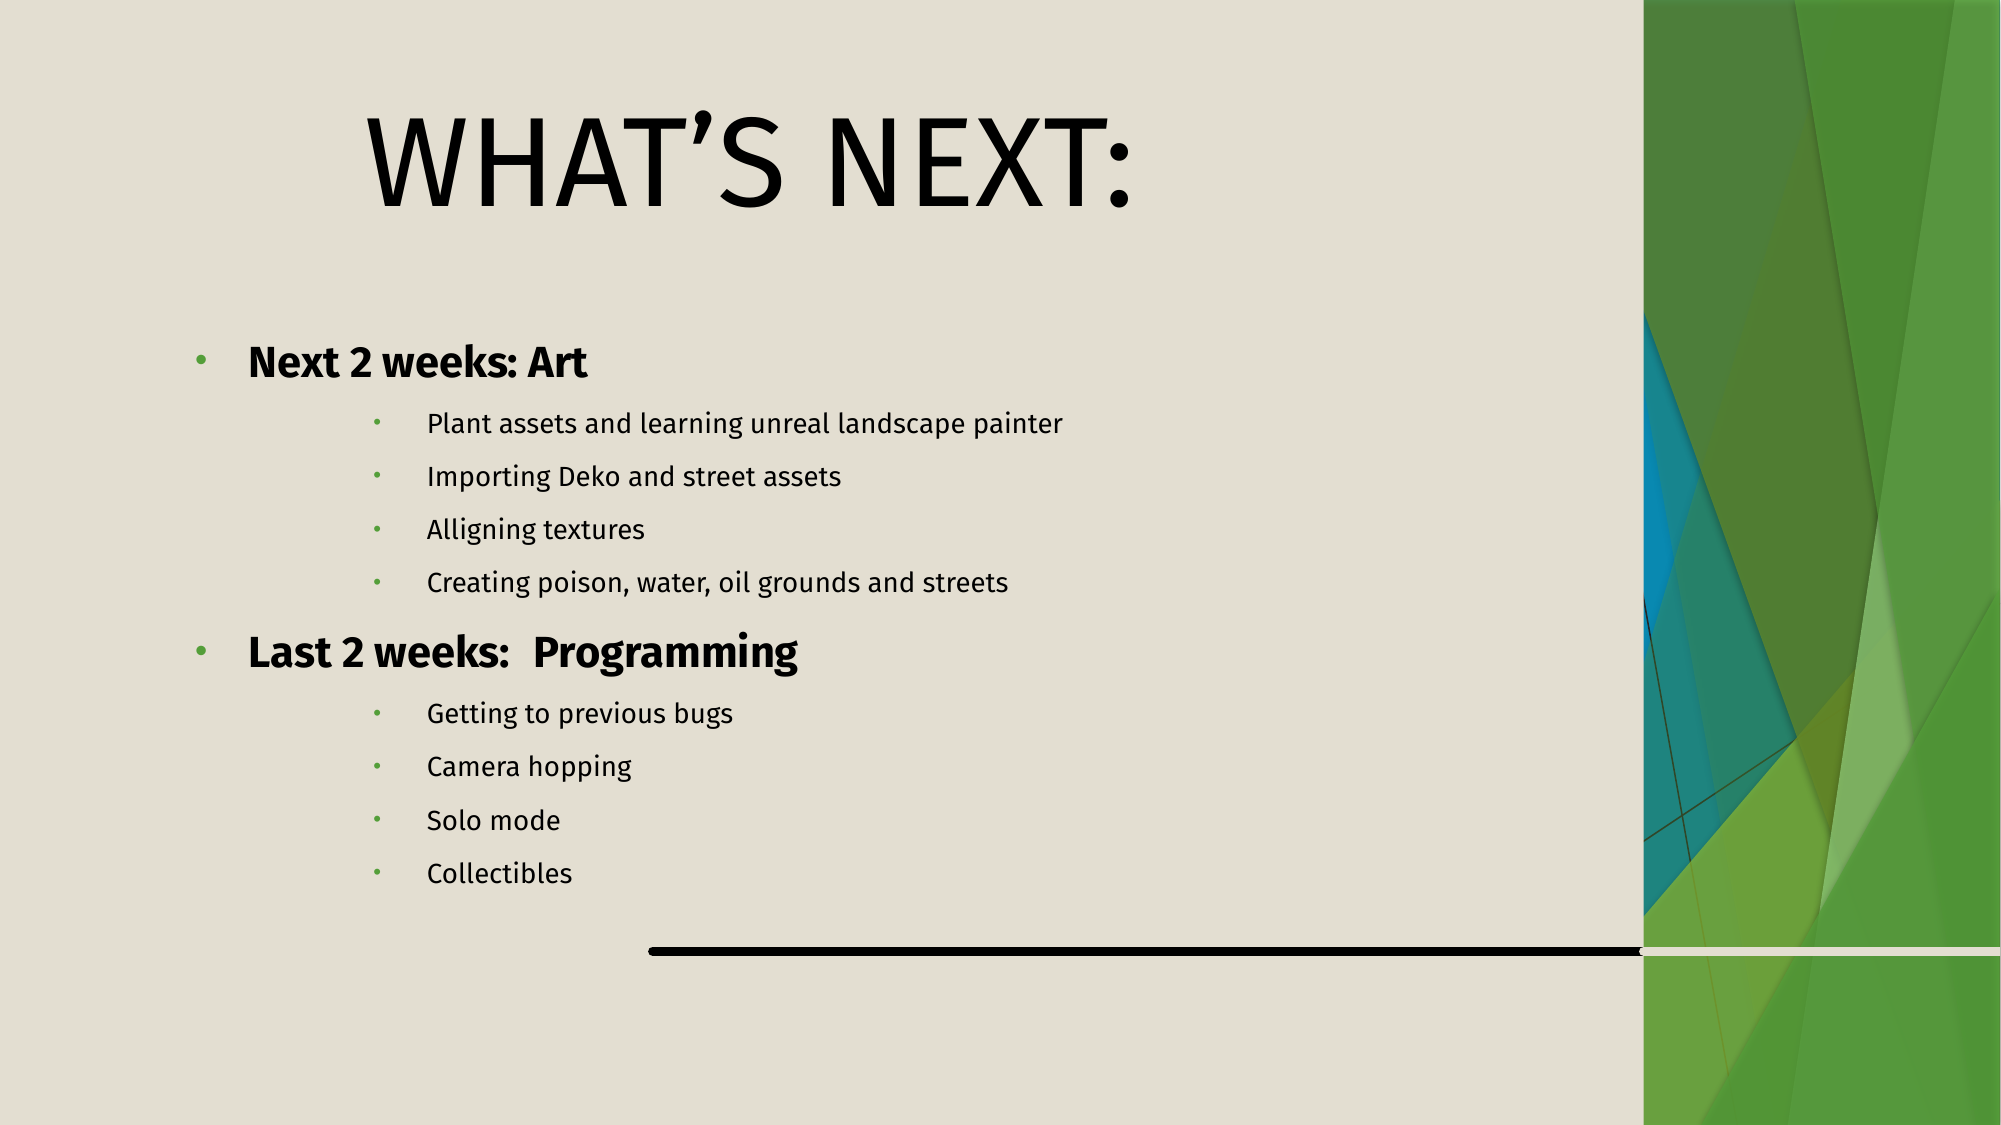

WhaT’s next:
Next 2 weeks: Art
Plant assets and learning unreal landscape painter
Importing Deko and street assets
Alligning textures
Creating poison, water, oil grounds and streets
Last 2 weeks:	Programming
Getting to previous bugs
Camera hopping
Solo mode
Collectibles